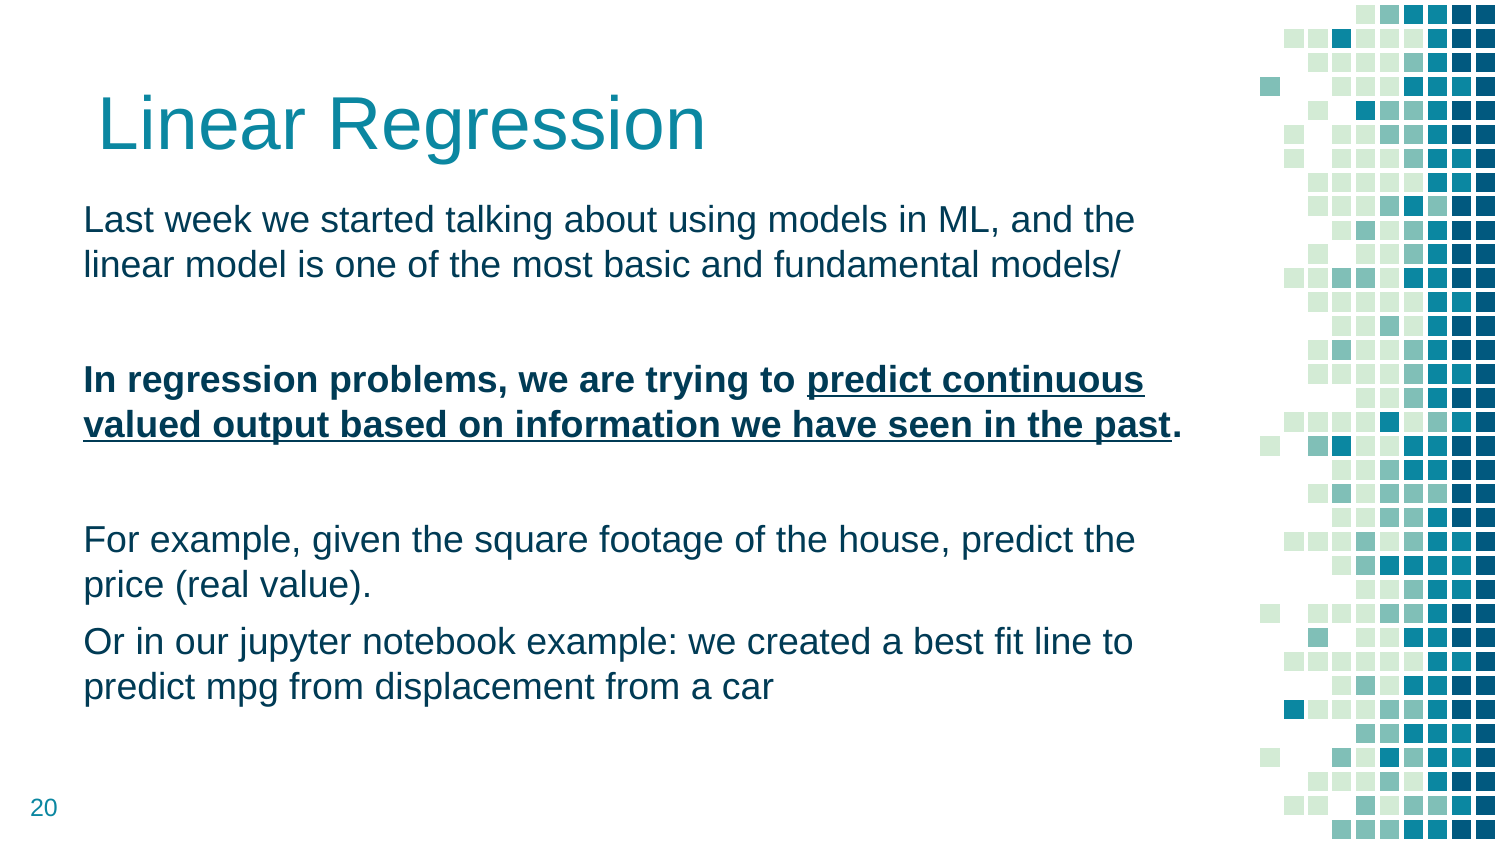

# Linear Regression
Last week we started talking about using models in ML, and the linear model is one of the most basic and fundamental models/

In regression problems, we are trying to predict continuous valued output based on information we have seen in the past.

For example, given the square footage of the house, predict the price (real value).
Or in our jupyter notebook example: we created a best fit line to predict mpg from displacement from a car
20